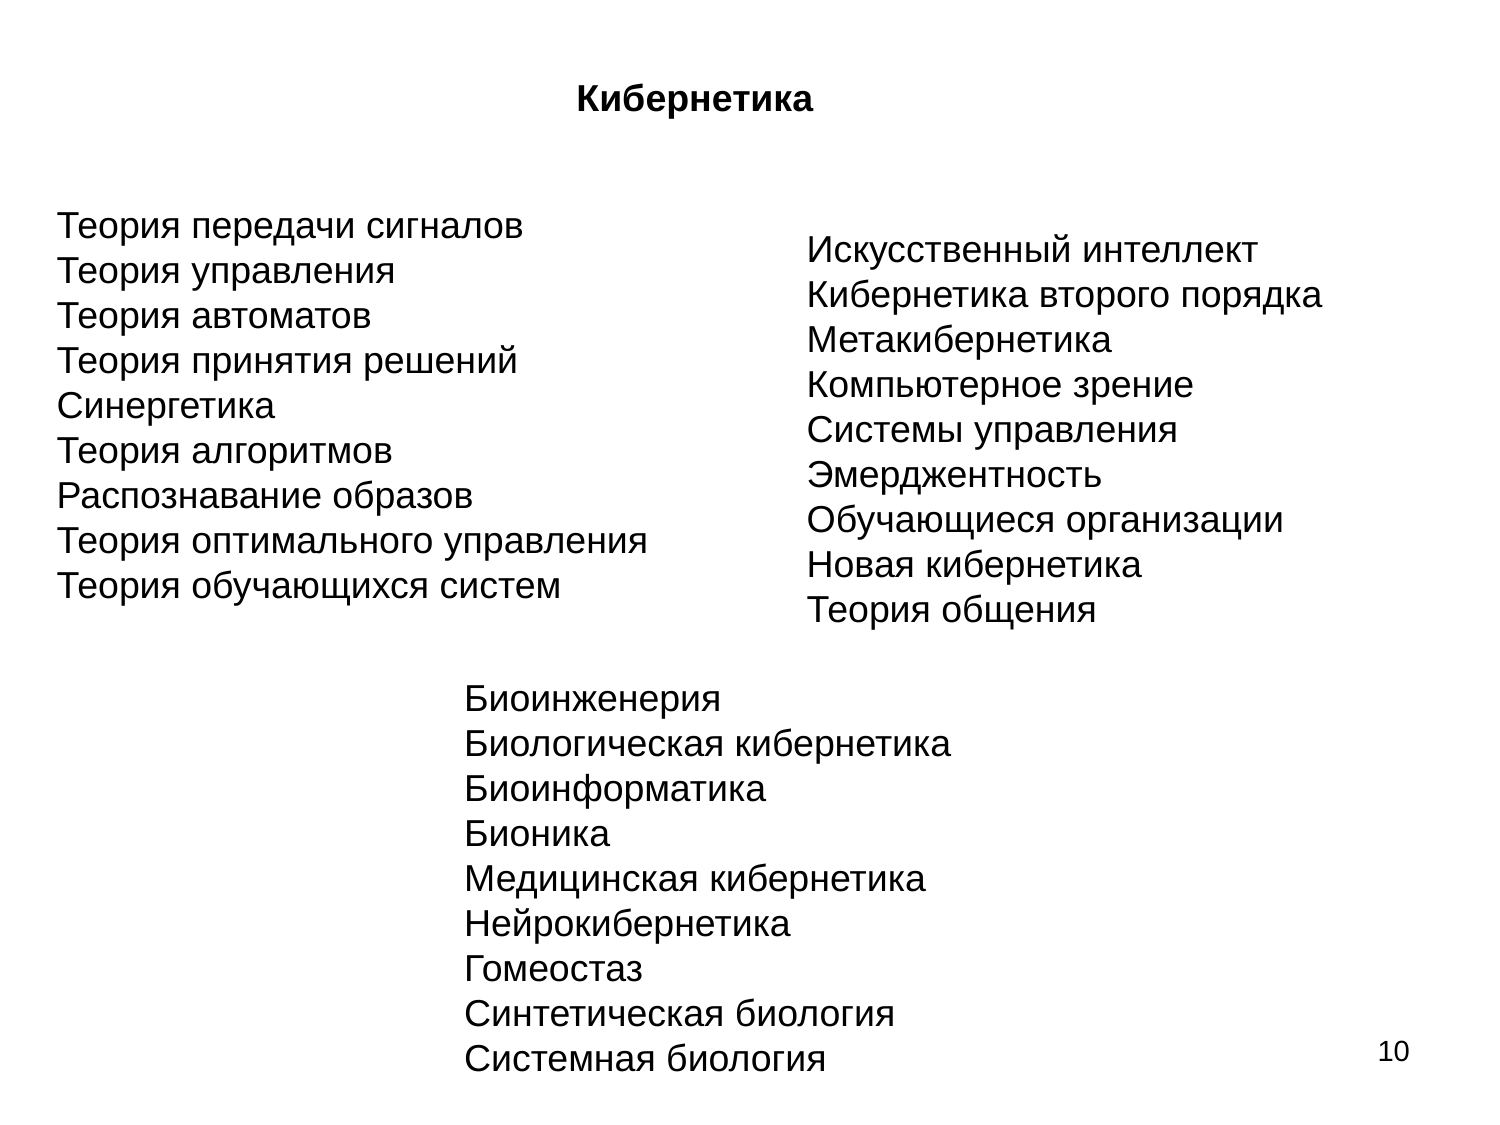

Кибернетика

    Теория передачи сигналов
    Теория управления
    Теория автоматов
    Теория принятия решений
    Синергетика
    Теория алгоритмов
    Распознавание образов
    Теория оптимального управления
    Теория обучающихся систем

    Искусственный интеллект
    Кибернетика второго порядка
    Метакибернетика
    Компьютерное зрение
    Системы управления
    Эмерджентность
    Обучающиеся организации
    Новая кибернетика
    Теория общения

    Биоинженерия
    Биологическая кибернетика
    Биоинформатика
    Бионика
    Медицинская кибернетика
    Нейрокибернетика
    Гомеостаз
    Синтетическая биология
    Системная биология
10